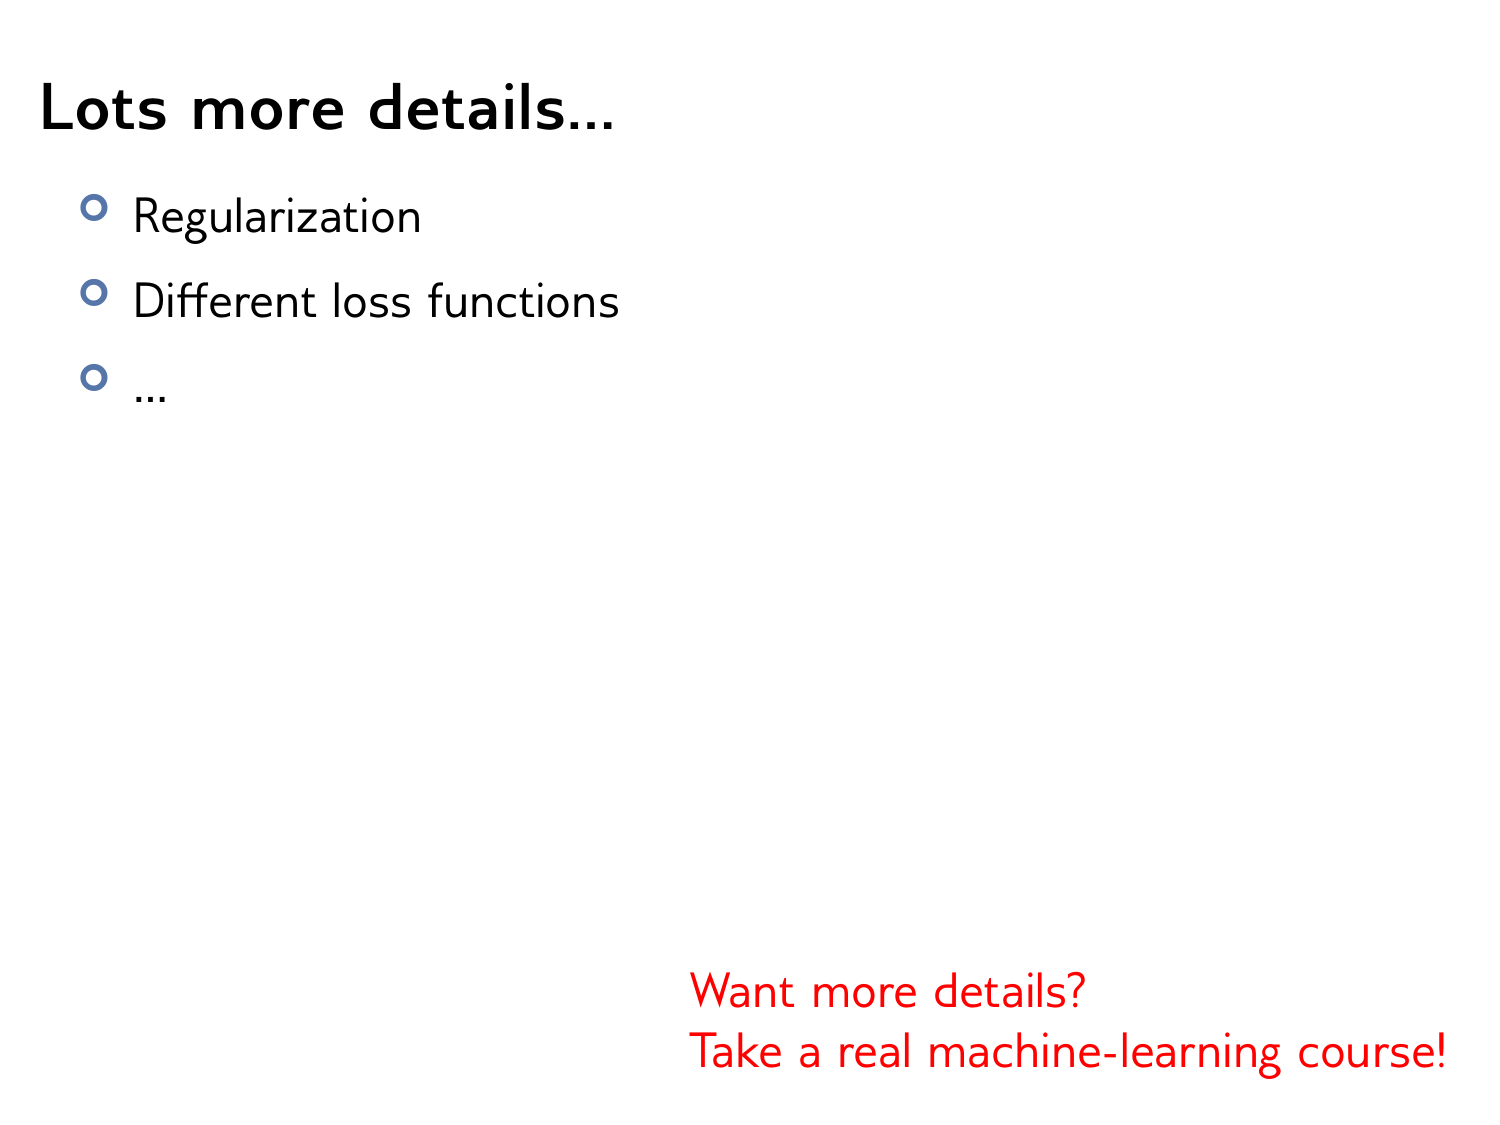

# Lots more details…
Regularization
Different loss functions
…
Want more details?
Take a real machine-learning course!